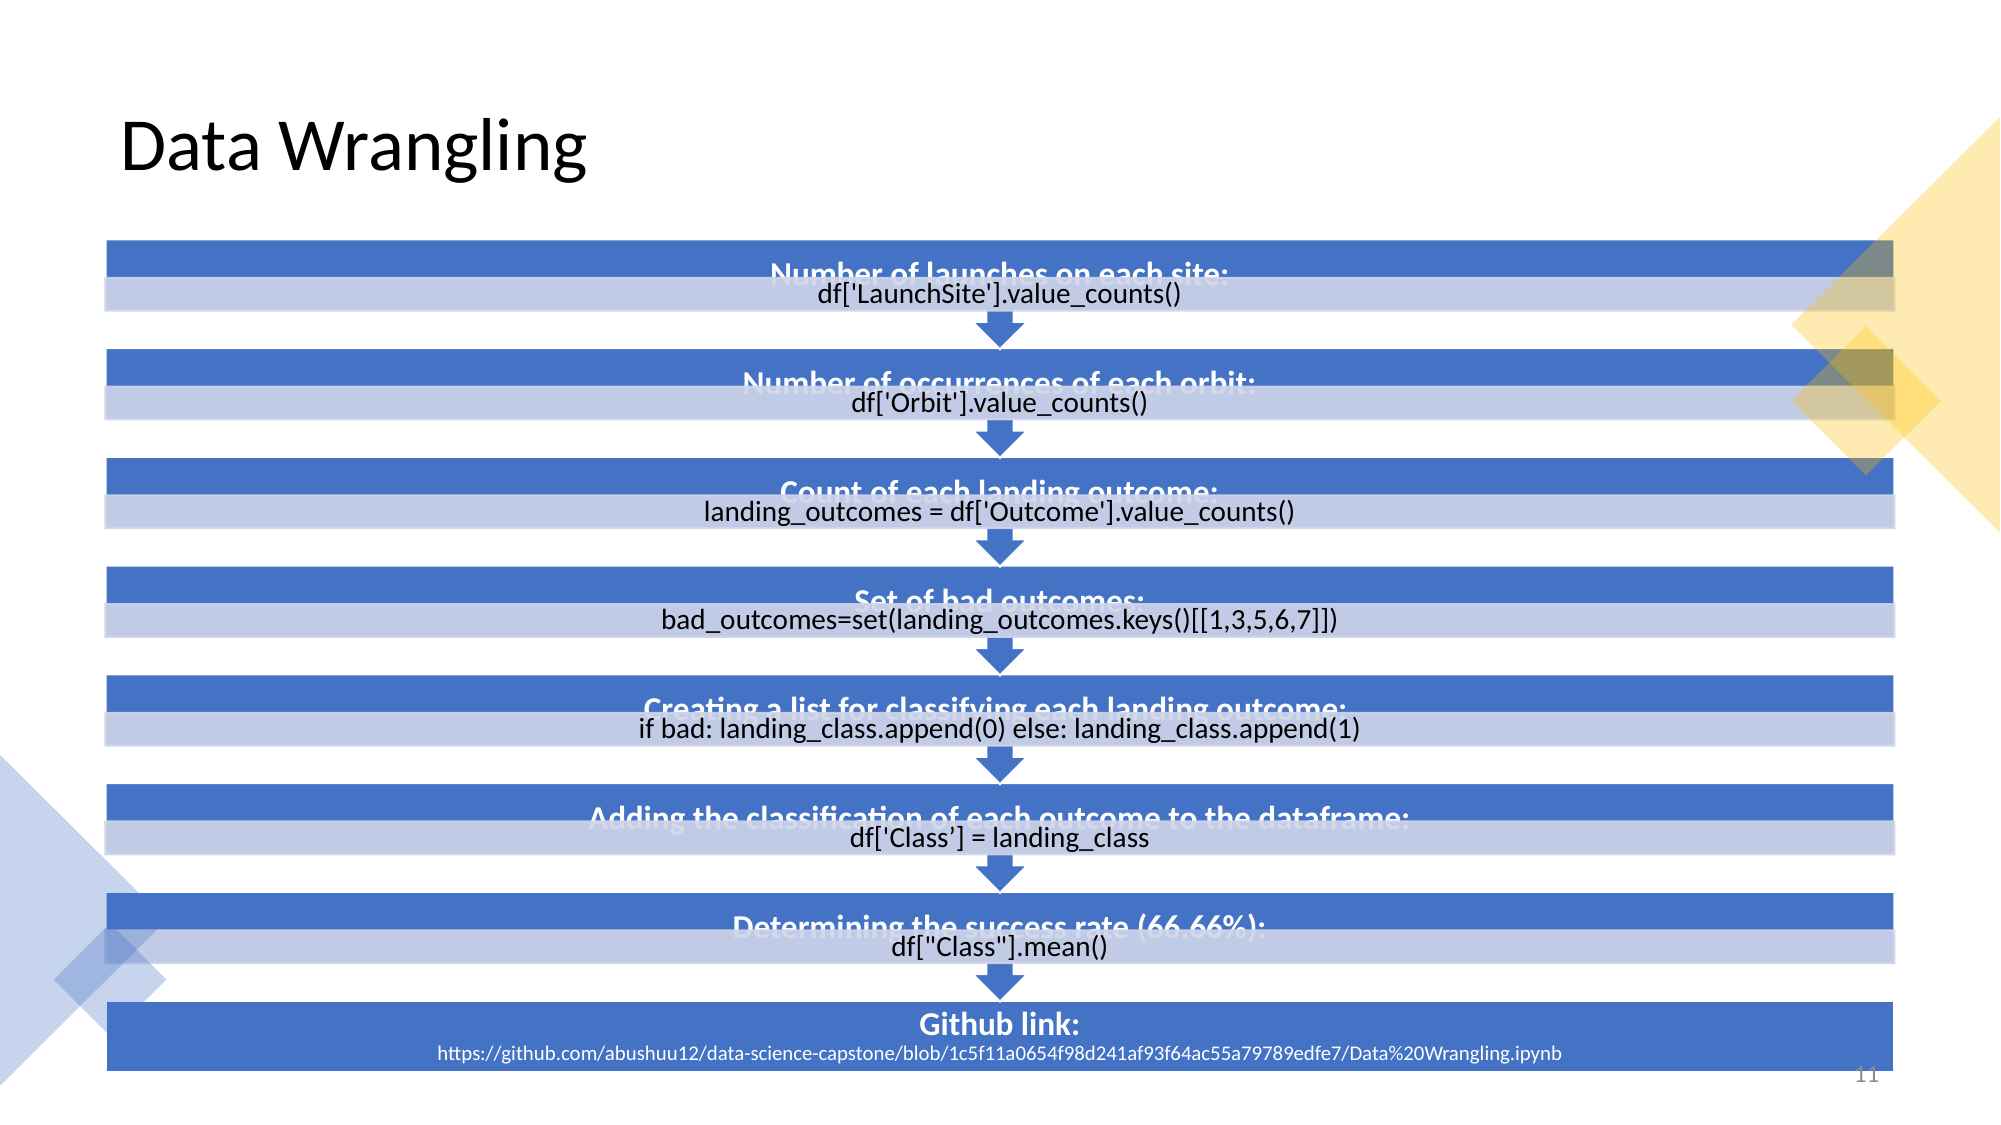

Data Wrangling

Github link:
https://github.com/abushuu12/data-science-capstone/blob/1c5f11a0654f98d241af93f64ac55a79789edfe7/Data%20Wrangling.ipynb
Determining the success rate (66.66%):
df["Class"].mean()
Adding the classification of each outcome to the dataframe:
df['Class’] = landing_class
Creating a list for classifying each landing outcome:
if bad: landing_class.append(0) else: landing_class.append(1)
Set of bad outcomes:
bad_outcomes=set(landing_outcomes.keys()[[1,3,5,6,7]])
Count of each landing outcome:
landing_outcomes = df['Outcome'].value_counts()
Number of occurrences of each orbit:
df['Orbit'].value_counts()
Number of launches on each site:
df['LaunchSite'].value_counts()

11